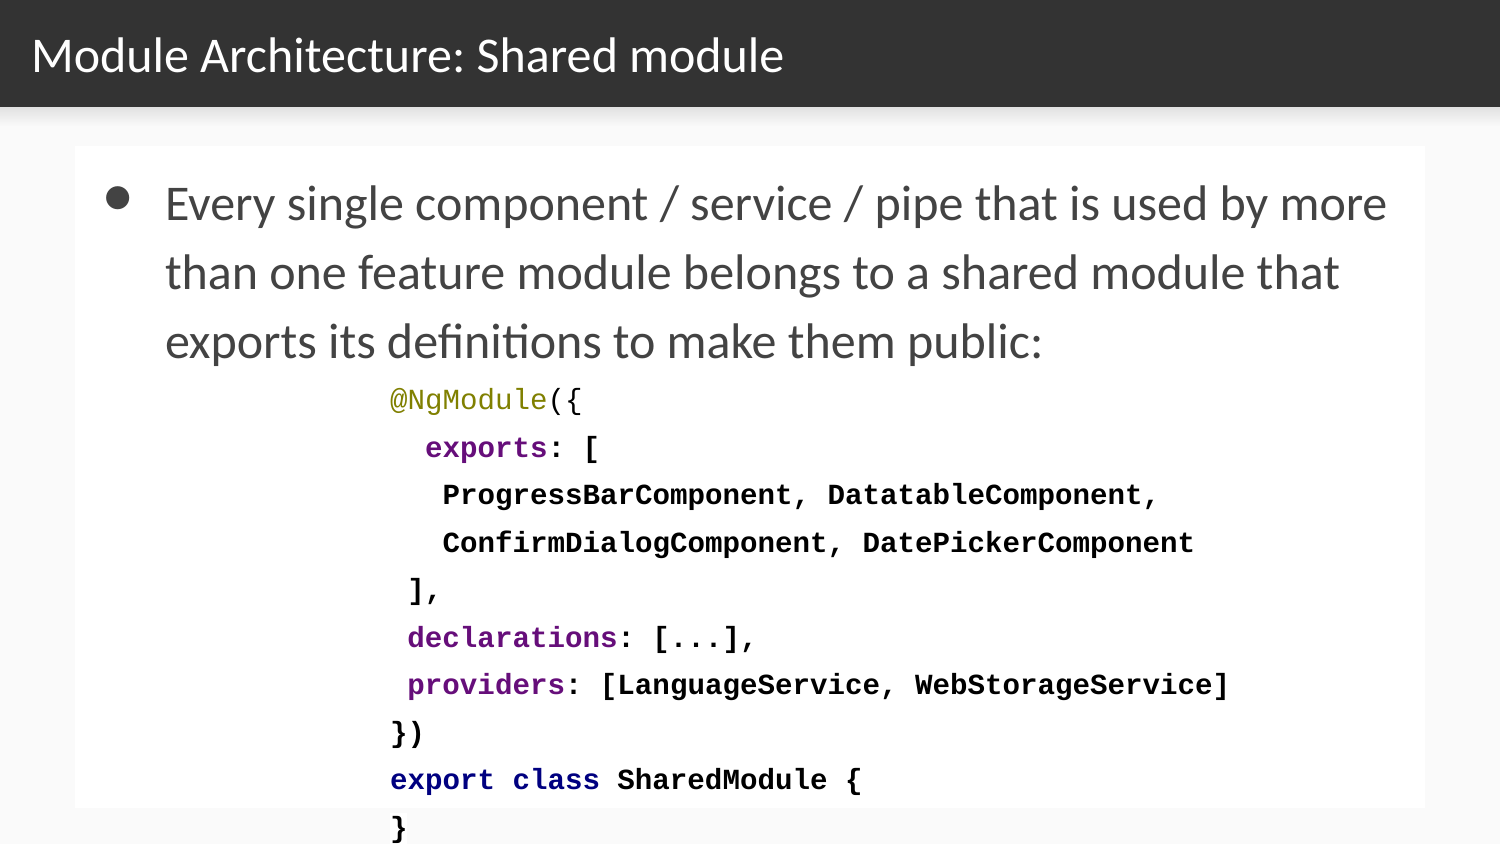

# Module Architecture: Shared module
Every single component / service / pipe that is used by more than one feature module belongs to a shared module that exports its definitions to make them public:
@NgModule({
  exports: [
   ProgressBarComponent, DatatableComponent,
   ConfirmDialogComponent, DatePickerComponent
 ],
 declarations: [...],
 providers: [LanguageService, WebStorageService]
})
export class SharedModule {
}